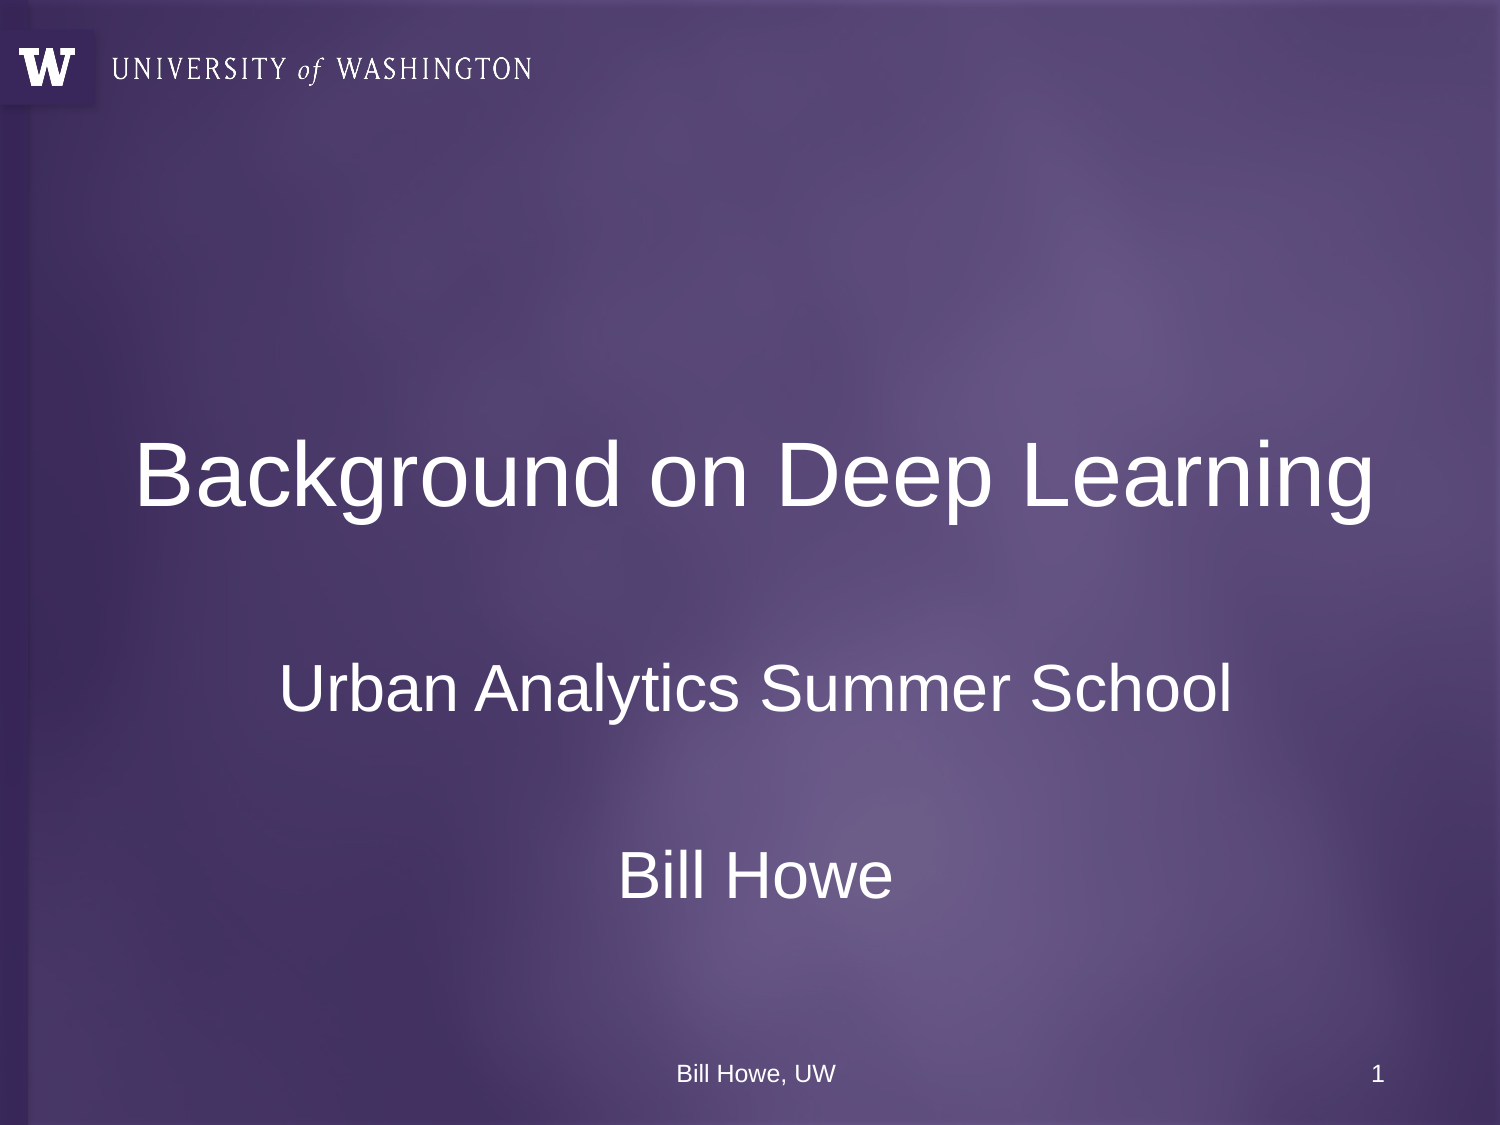

# Background on Deep Learning
Urban Analytics Summer School

Bill Howe
Bill Howe, UW
1